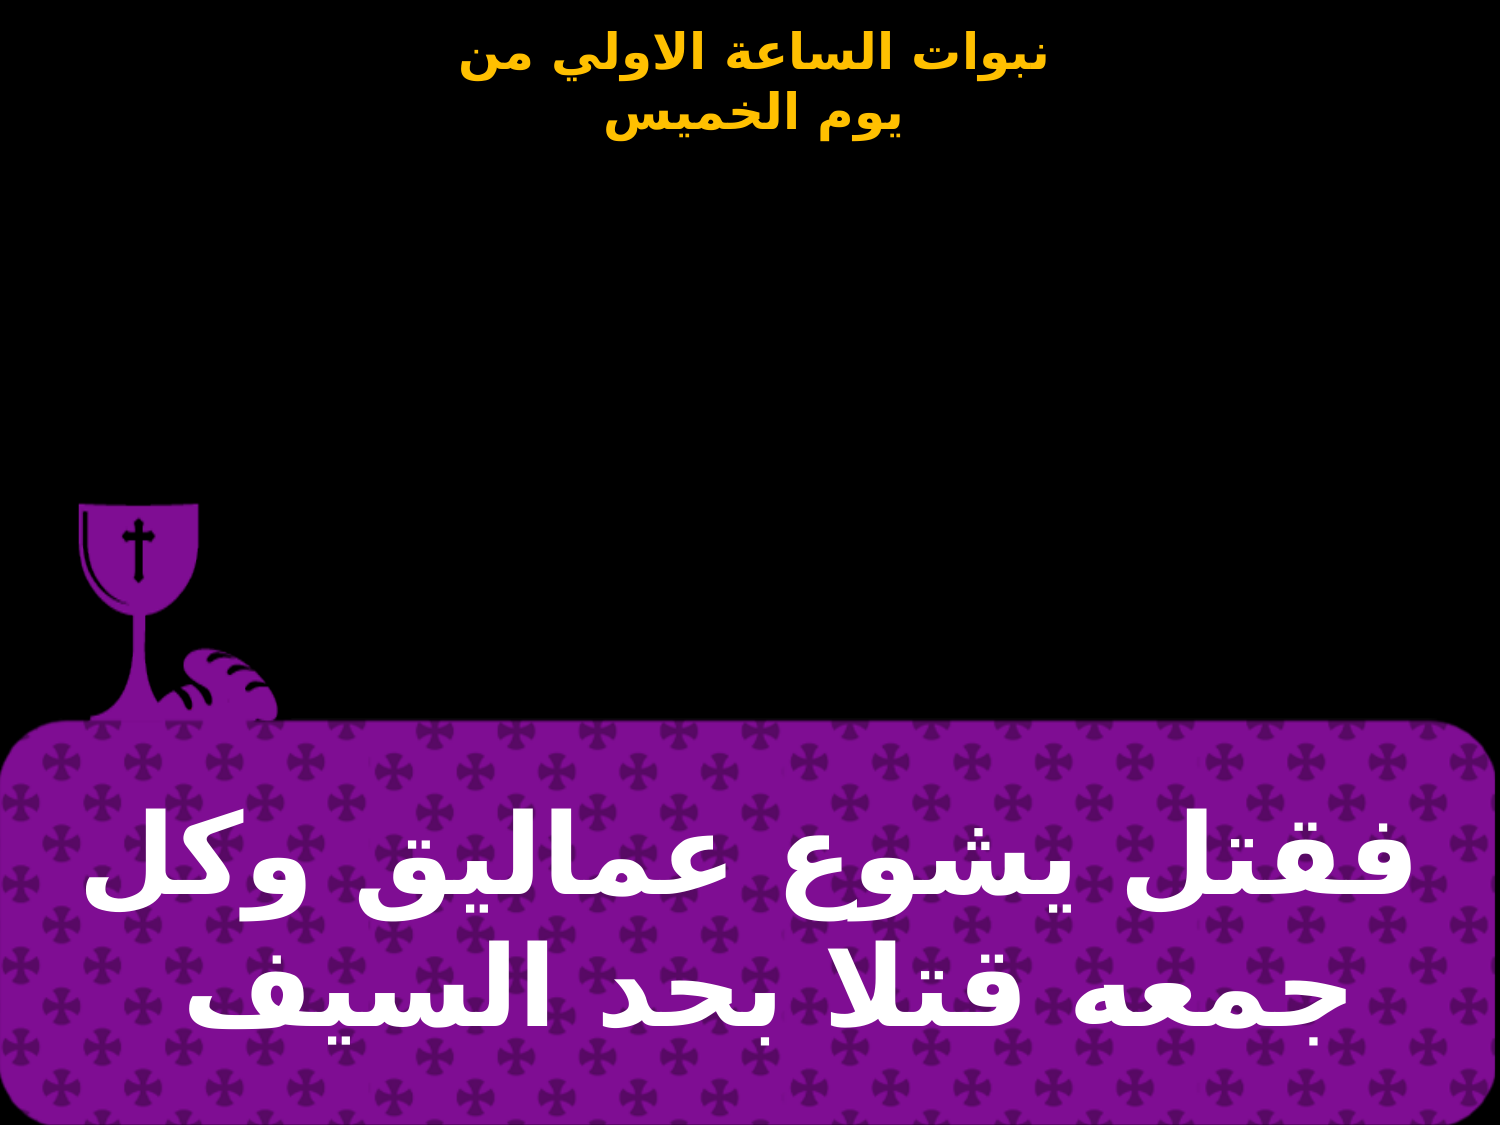

| فقتل يشوع عماليق وكل جمعه قتلا بحد السيف |
| --- |